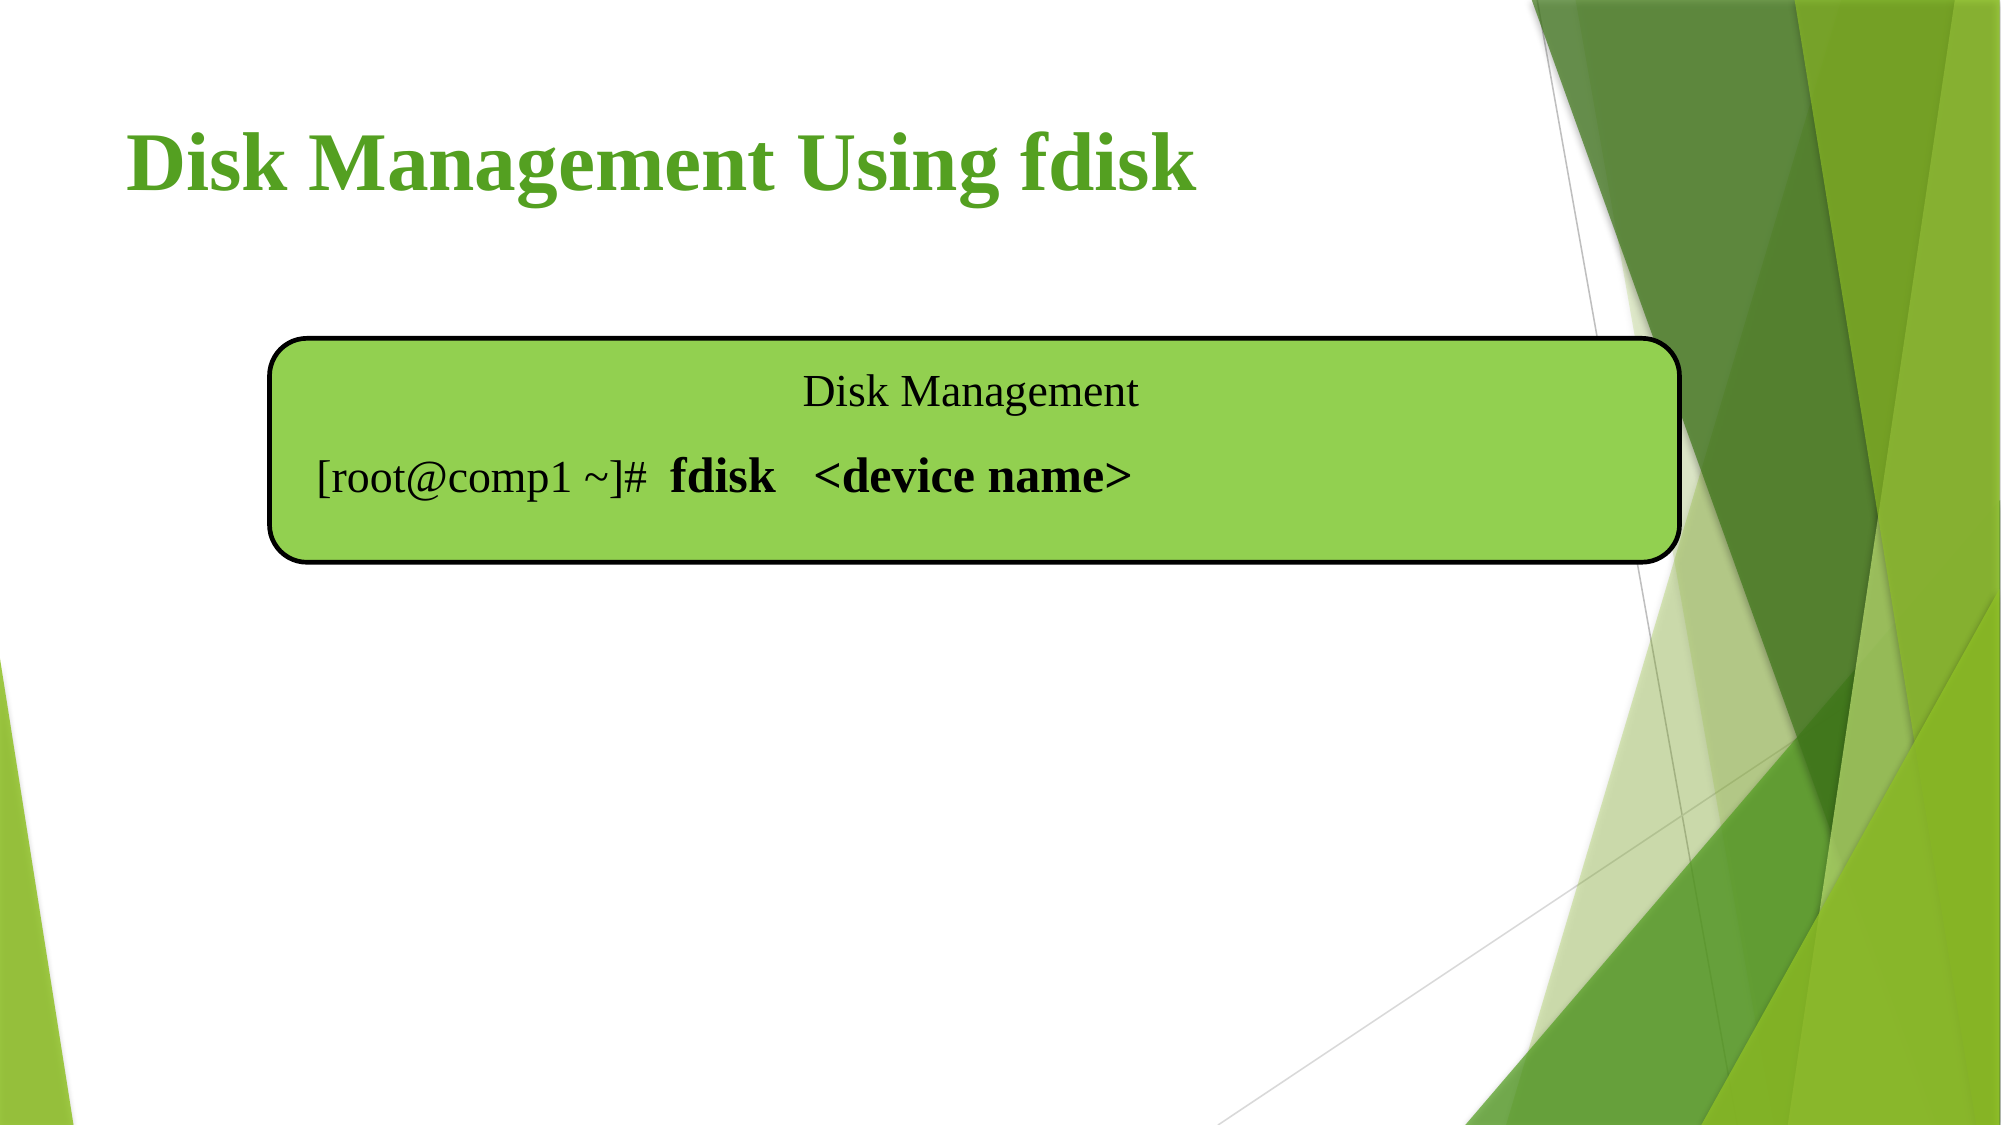

# Disk Management Using fdisk

Disk Management
[root@comp1 ~]#  fdisk   <device name>